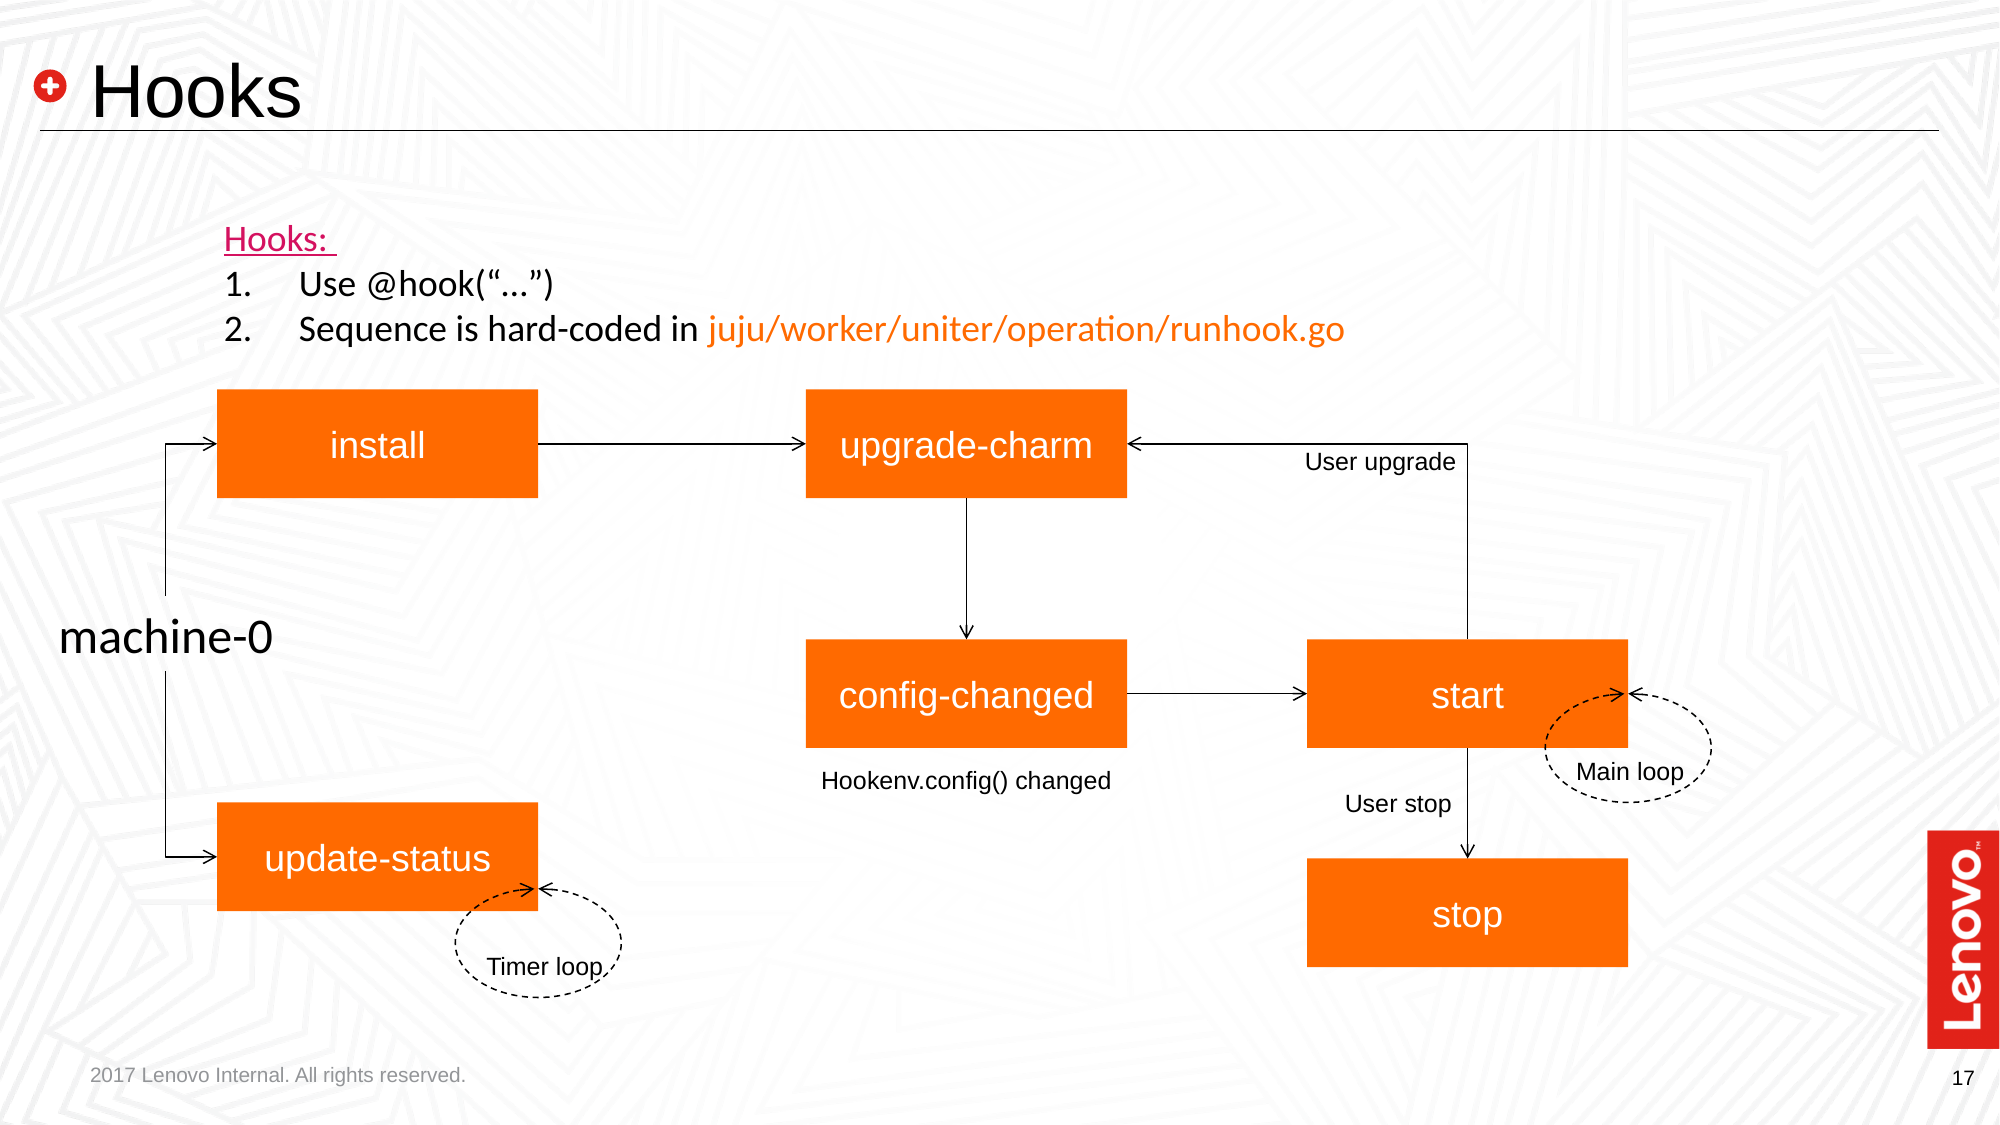

# Hooks
Hooks:
Use @hook(“…”)
Sequence is hard-coded in juju/worker/uniter/operation/runhook.go
install
upgrade-charm
User upgrade
config-changed
start

Main loop
Hookenv.config() changed
User stop
stop
machine-0
update-status

Timer loop
2017 Lenovo Internal. All rights reserved.